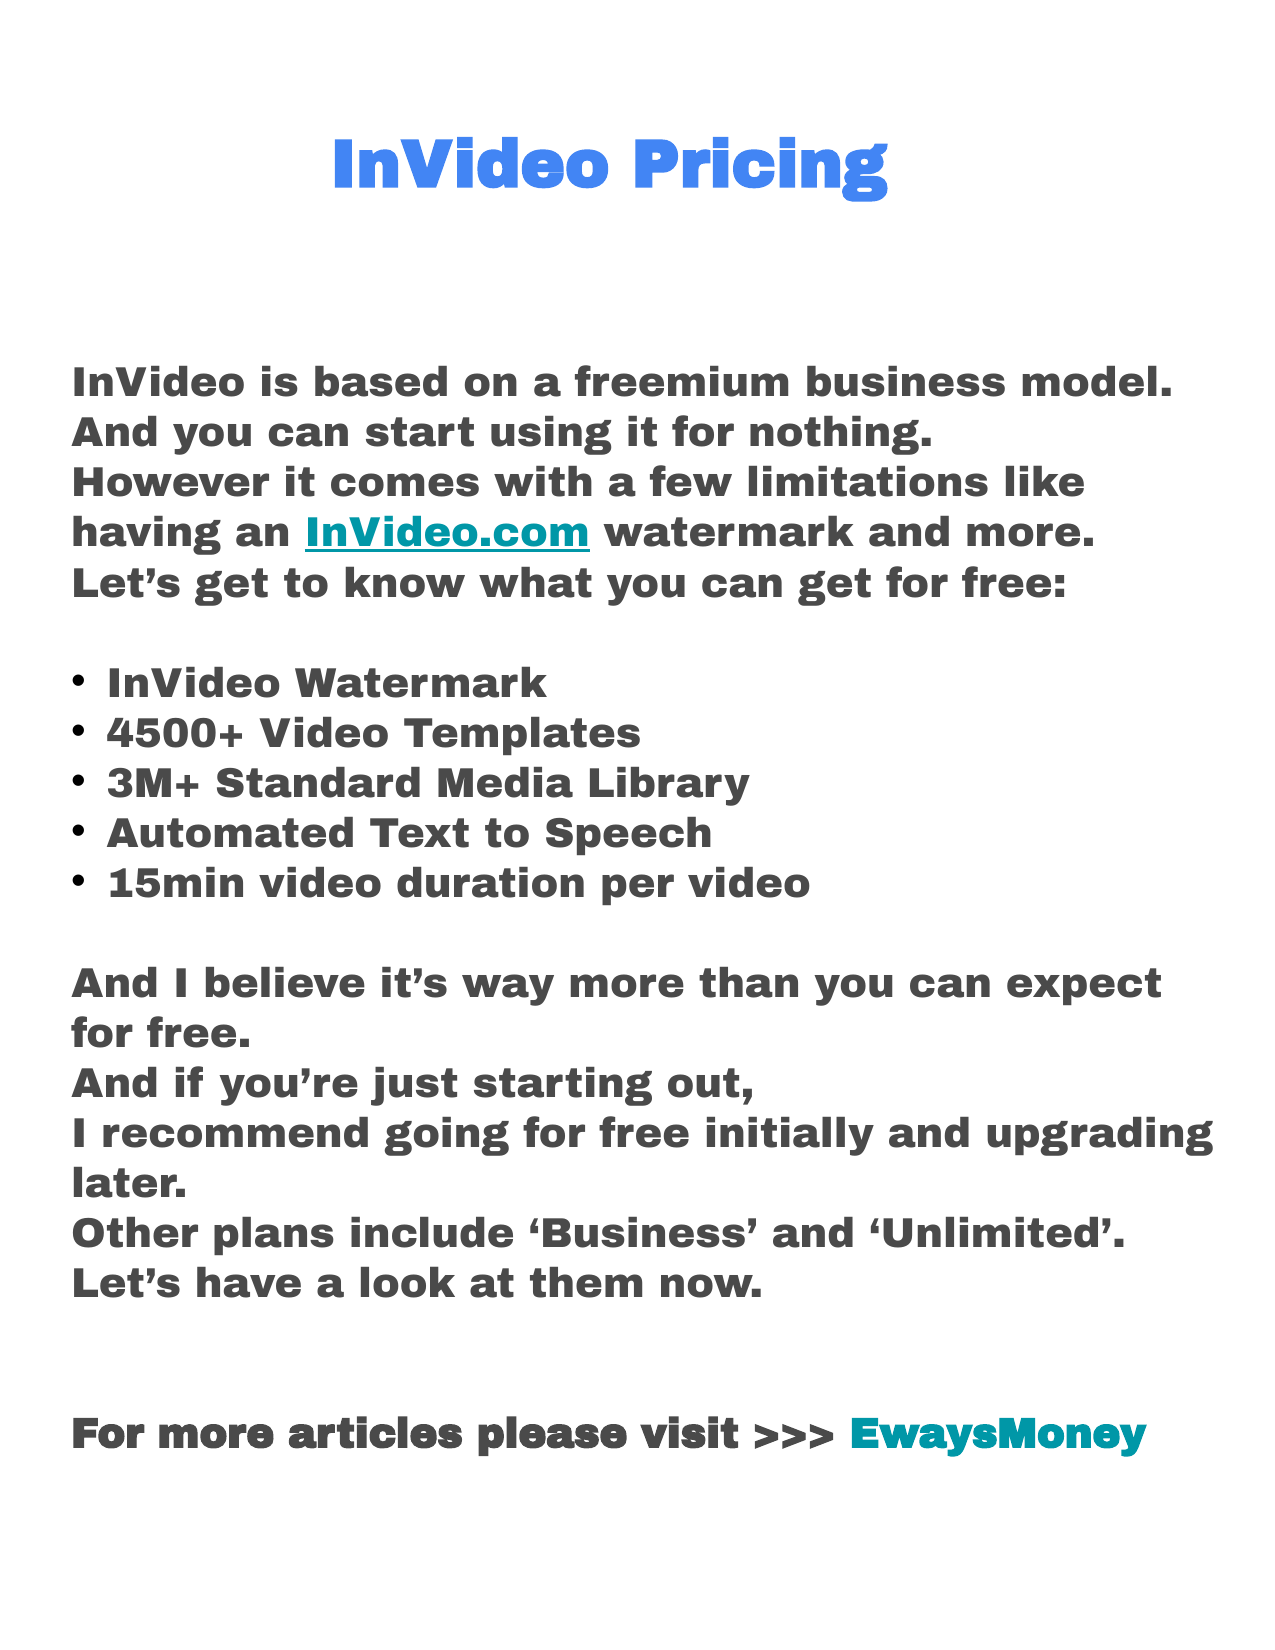

InVideo Pricing
InVideo is based on a freemium business model. And you can start using it for nothing.
However it comes with a few limitations like having an InVideo.com watermark and more.
Let’s get to know what you can get for free:

InVideo Watermark
4500+ Video Templates
3M+ Standard Media Library
Automated Text to Speech
15min video duration per video

And I believe it’s way more than you can expect for free.
And if you’re just starting out,
I recommend going for free initially and upgrading later.
Other plans include ‘Business’ and ‘Unlimited’.
Let’s have a look at them now.

For more articles please visit >>> EwaysMoney